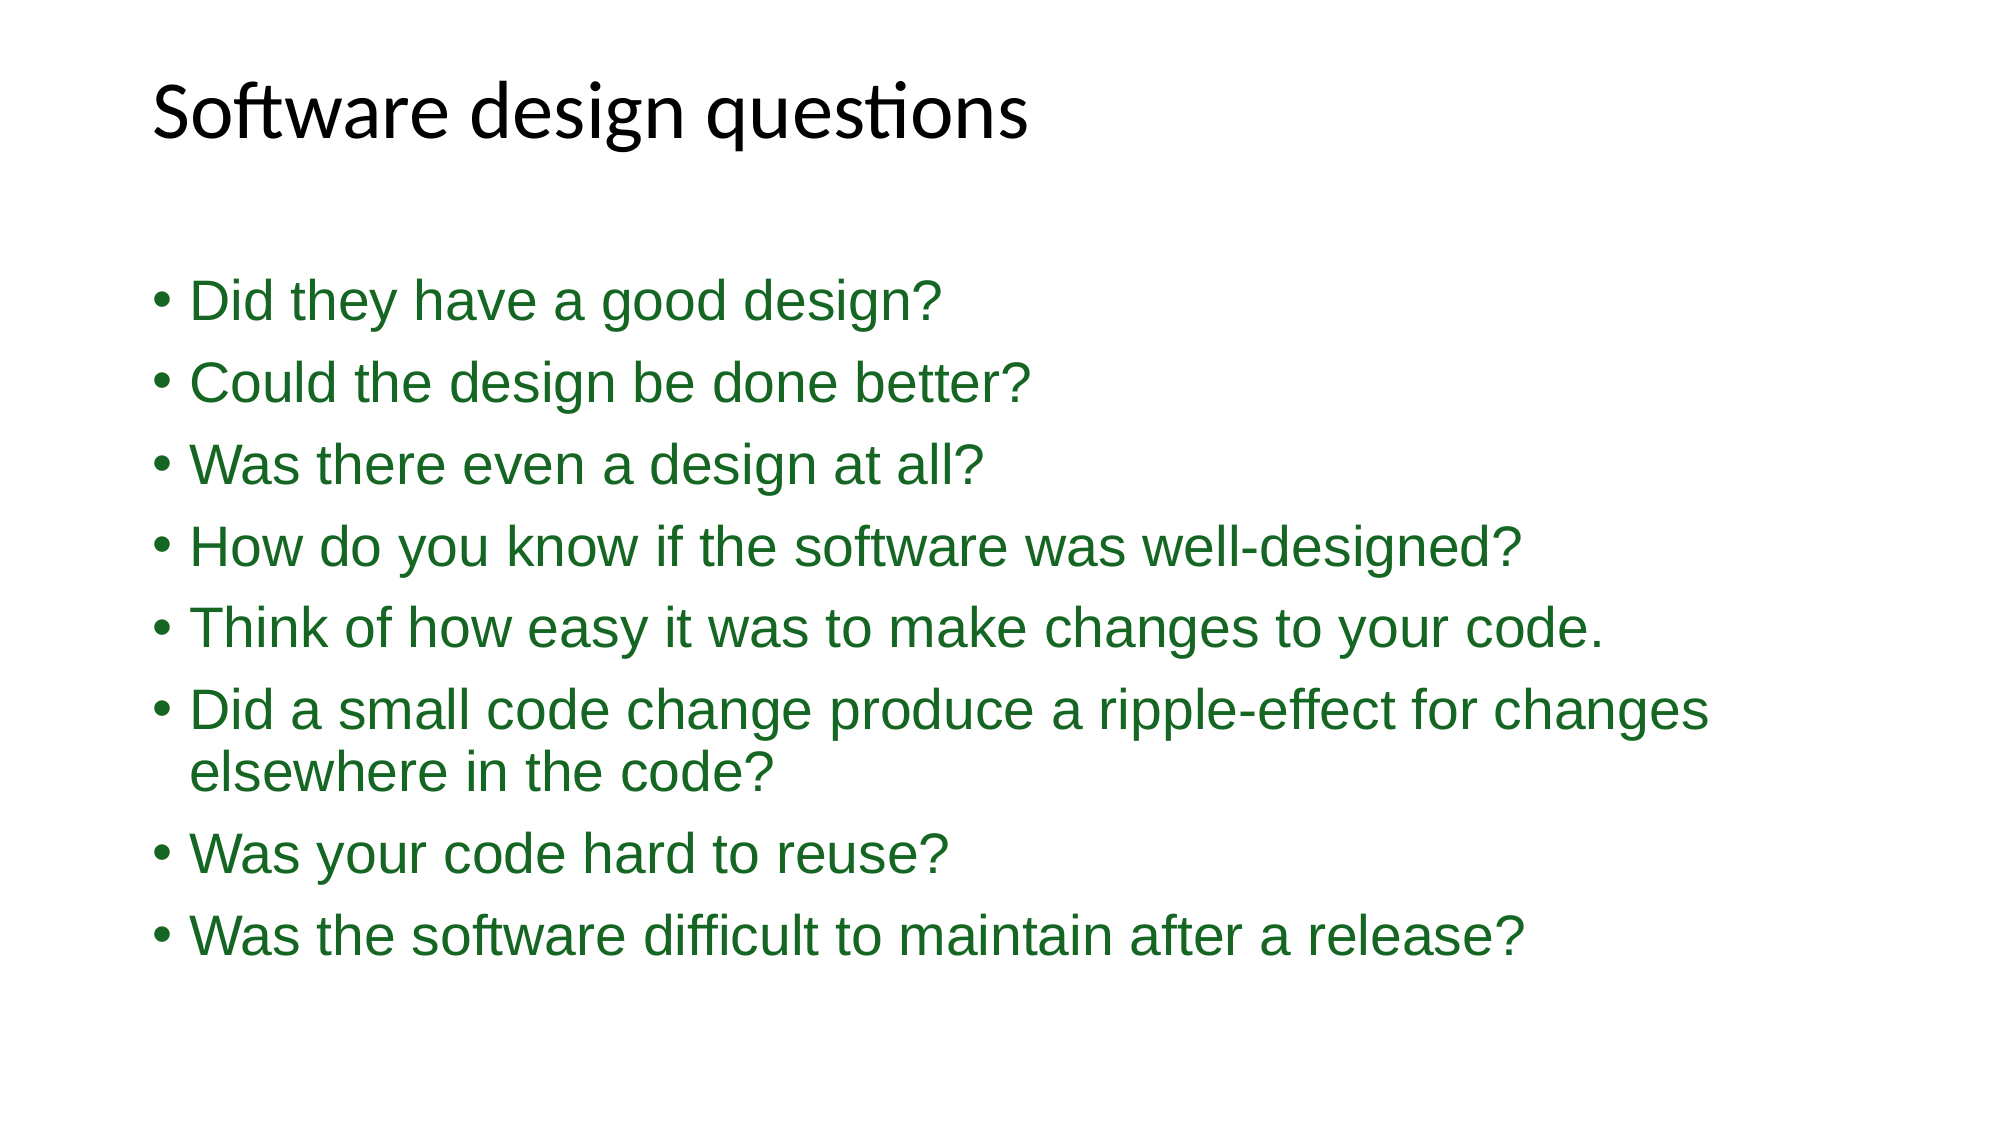

# Software design questions
Did they have a good design?
Could the design be done better?
Was there even a design at all?
How do you know if the software was well-designed?
Think of how easy it was to make changes to your code.
Did a small code change produce a ripple-effect for changes elsewhere in the code?
Was your code hard to reuse?
Was the software difficult to maintain after a release?